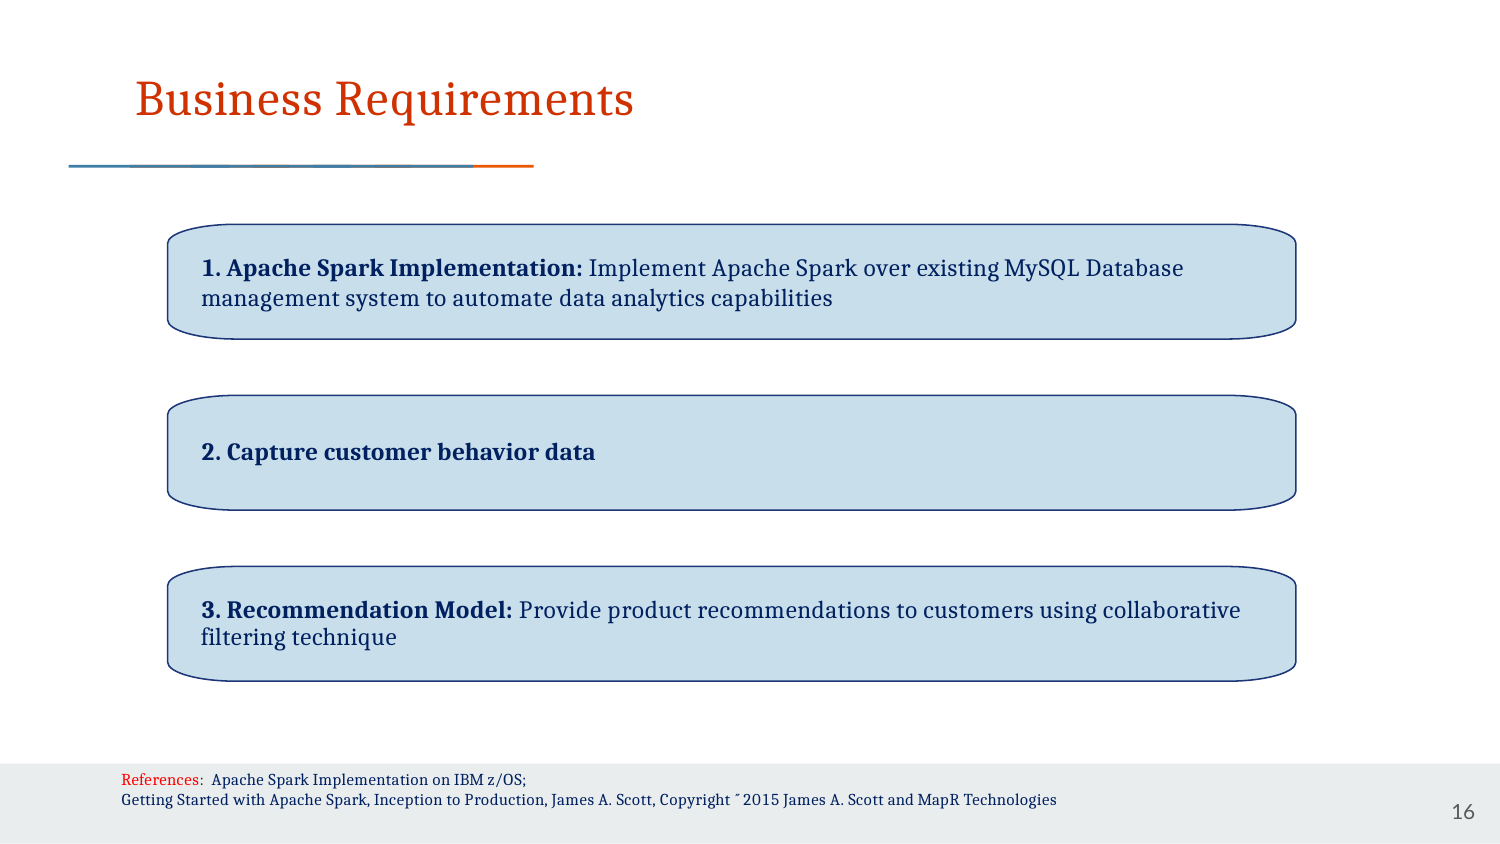

# Business Requirements
1. Apache Spark Implementation: Implement Apache Spark over existing MySQL Database management system to automate data analytics capabilities
2. Capture customer behavior data
3. Recommendation Model: Provide product recommendations to customers using collaborative filtering technique
References:  Apache Spark Implementation on IBM z/OS;
Getting Started with Apache Spark, Inception to Production, James A. Scott, Copyright ˝ 2015 James A. Scott and MapR Technologies
16